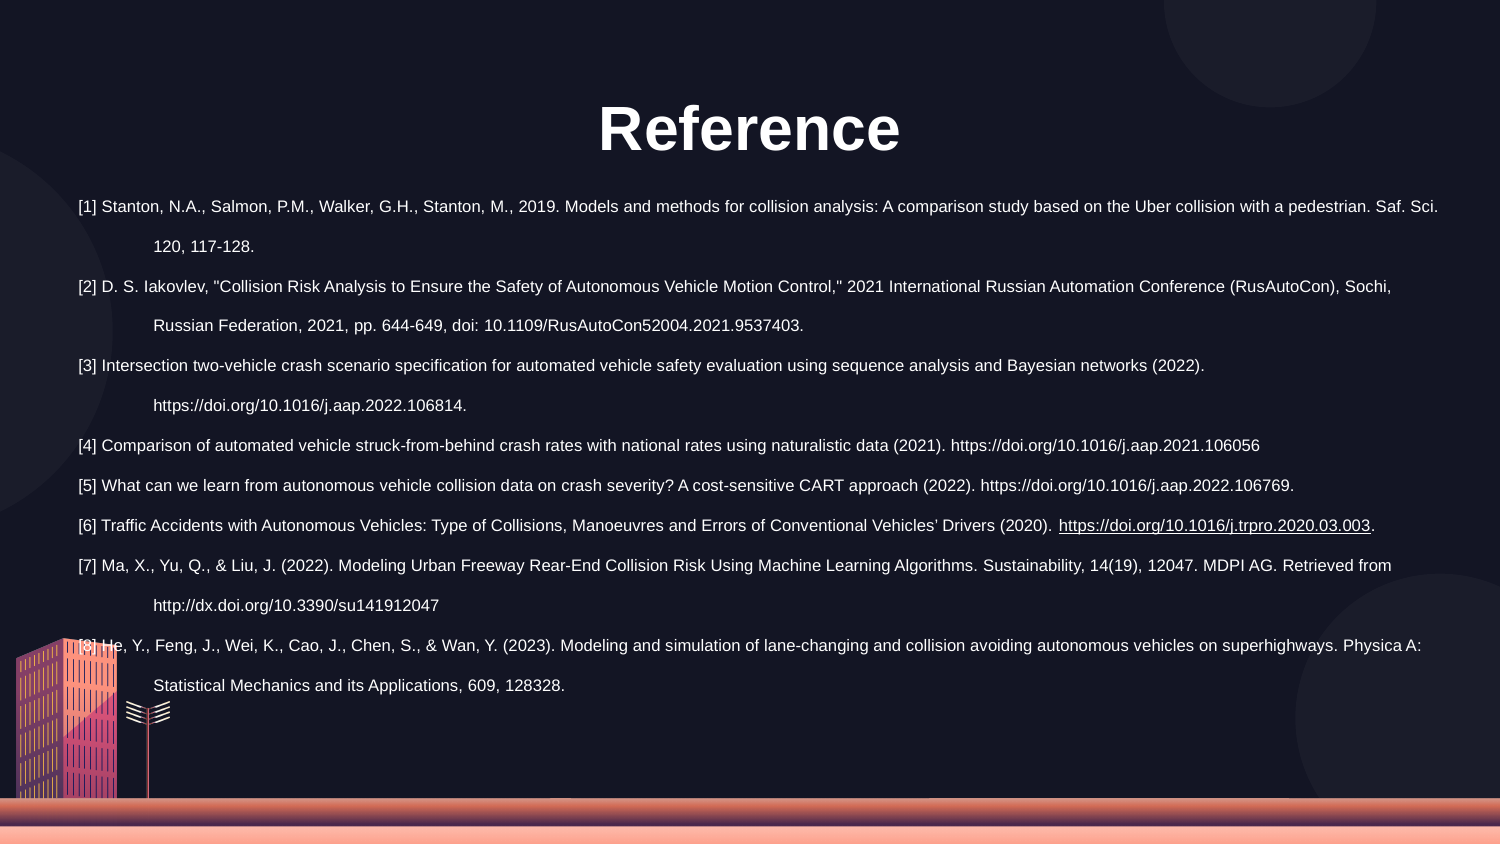

# Reference
[1] Stanton, N.A., Salmon, P.M., Walker, G.H., Stanton, M., 2019. Models and methods for collision analysis: A comparison study based on the Uber collision with a pedestrian. Saf. Sci. 120, 117-128.
[2] D. S. Iakovlev, "Collision Risk Analysis to Ensure the Safety of Autonomous Vehicle Motion Control," 2021 International Russian Automation Conference (RusAutoCon), Sochi, Russian Federation, 2021, pp. 644-649, doi: 10.1109/RusAutoCon52004.2021.9537403.
[3] Intersection two-vehicle crash scenario specification for automated vehicle safety evaluation using sequence analysis and Bayesian networks (2022). https://doi.org/10.1016/j.aap.2022.106814.
[4] Comparison of automated vehicle struck-from-behind crash rates with national rates using naturalistic data (2021). https://doi.org/10.1016/j.aap.2021.106056
[5] What can we learn from autonomous vehicle collision data on crash severity? A cost-sensitive CART approach (2022). https://doi.org/10.1016/j.aap.2022.106769.
[6] Traffic Accidents with Autonomous Vehicles: Type of Collisions, Manoeuvres and Errors of Conventional Vehicles’ Drivers (2020). https://doi.org/10.1016/j.trpro.2020.03.003.
[7] Ma, X., Yu, Q., & Liu, J. (2022). Modeling Urban Freeway Rear-End Collision Risk Using Machine Learning Algorithms. Sustainability, 14(19), 12047. MDPI AG. Retrieved from http://dx.doi.org/10.3390/su141912047
[8] He, Y., Feng, J., Wei, K., Cao, J., Chen, S., & Wan, Y. (2023). Modeling and simulation of lane-changing and collision avoiding autonomous vehicles on superhighways. Physica A: Statistical Mechanics and its Applications, 609, 128328.